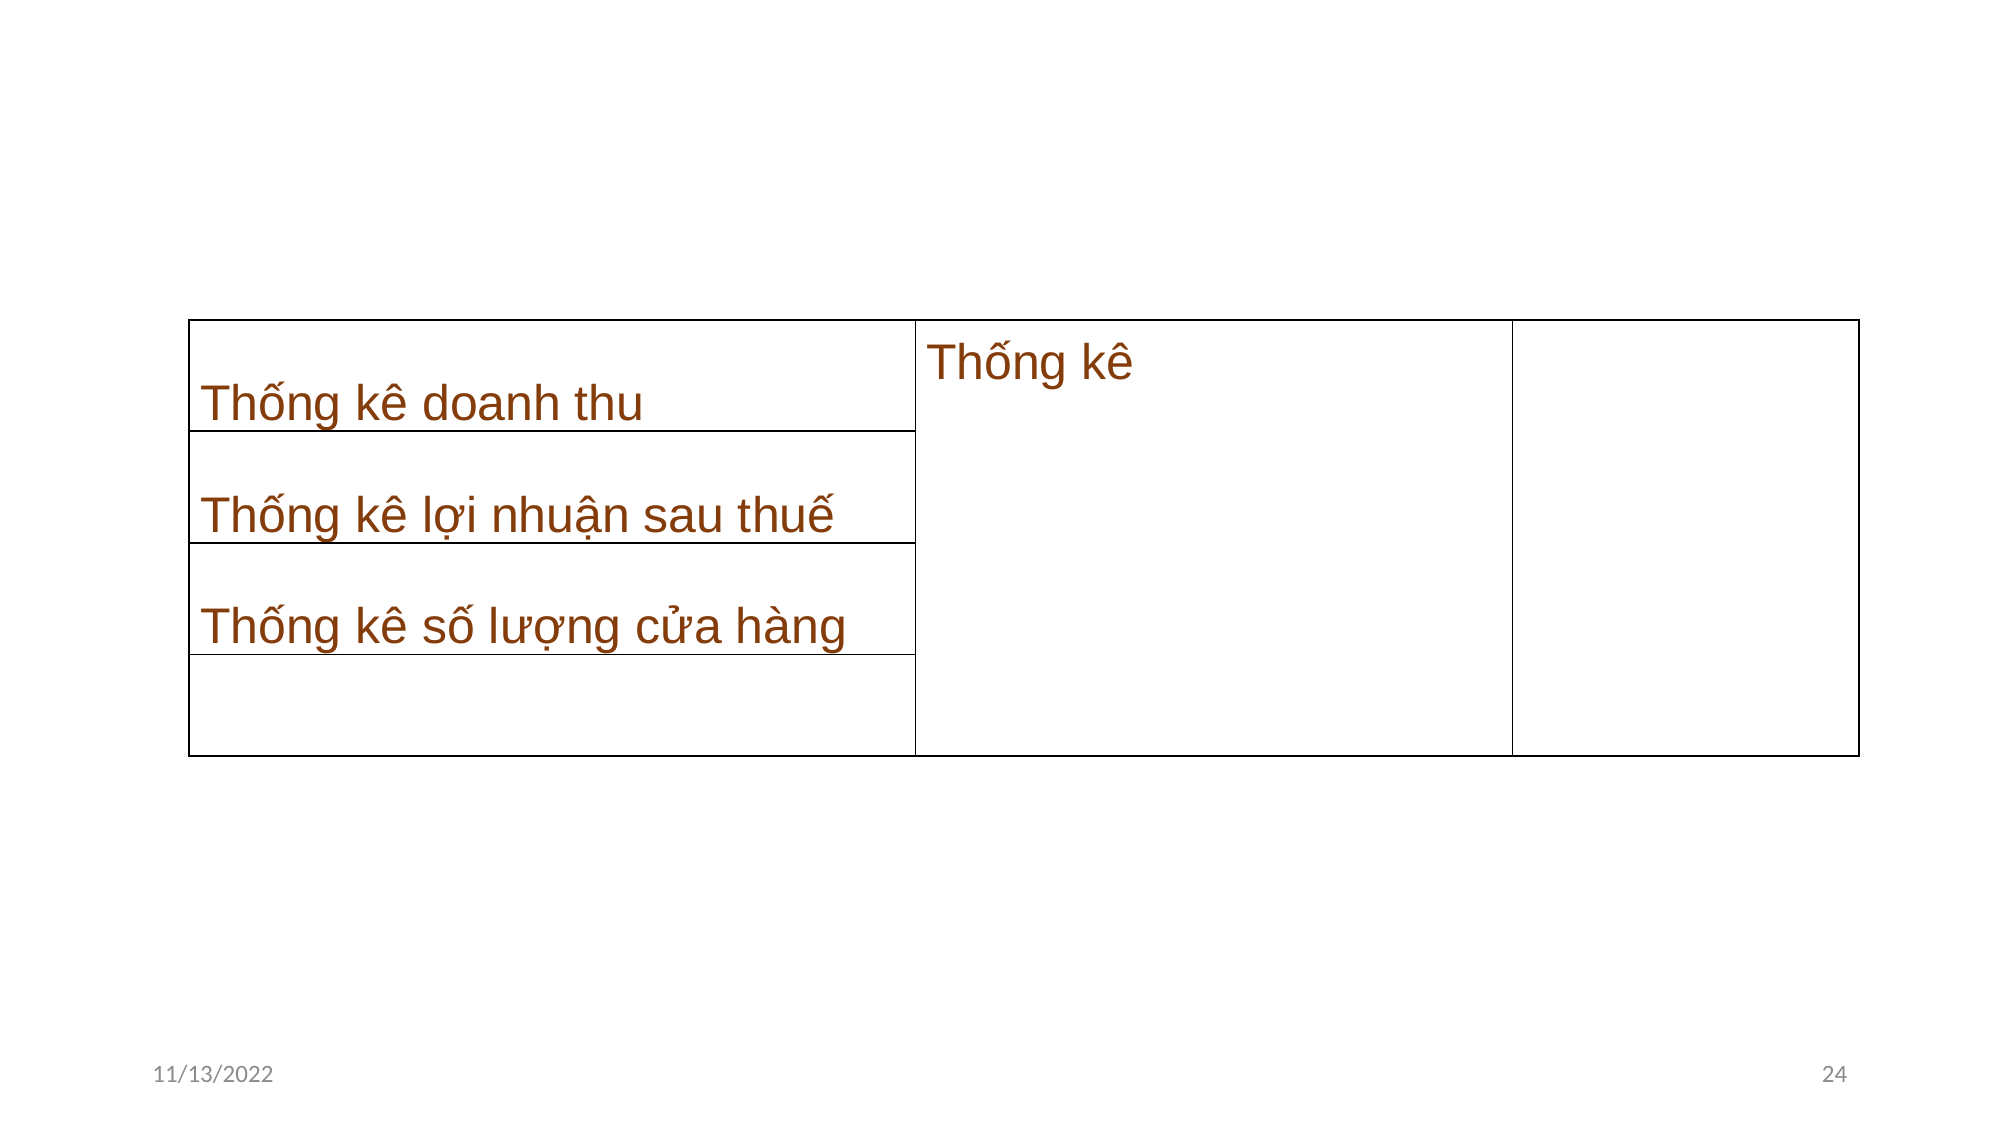

| Thống kê doanh thu | Thống kê |  |
| --- | --- | --- |
| Thống kê lợi nhuận sau thuế |  |  |
| Thống kê số lượng cửa hàng |  |  |
|  |  |  |
|  |
| --- |
11/13/2022
24